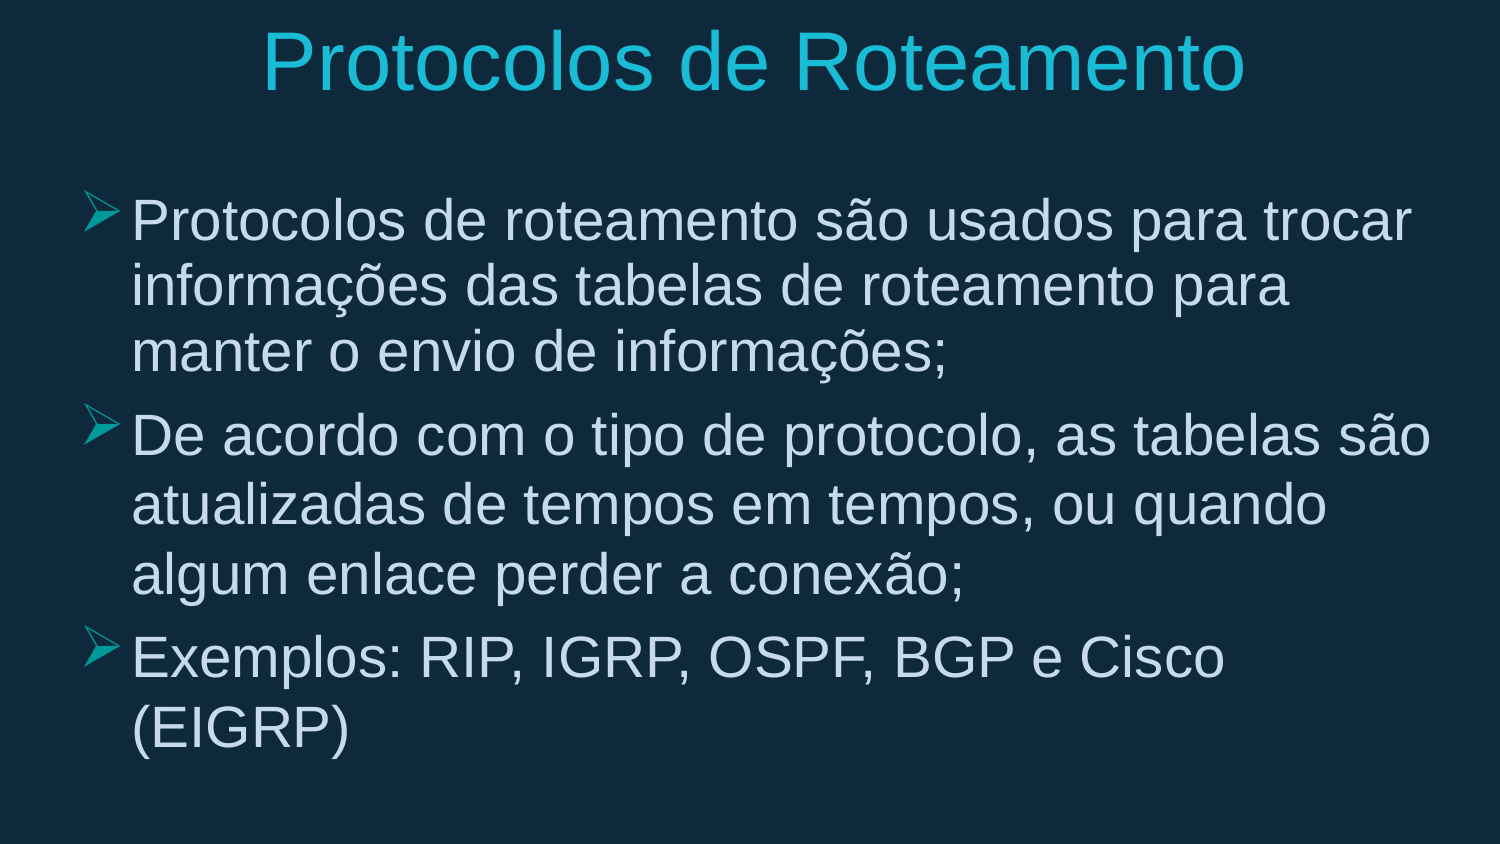

# Protocolos de Roteamento
Protocolos de roteamento são usados para trocar informações das tabelas de roteamento para manter o envio de informações;
De acordo com o tipo de protocolo, as tabelas são atualizadas de tempos em tempos, ou quando algum enlace perder a conexão;
Exemplos: RIP, IGRP, OSPF, BGP e Cisco (EIGRP)